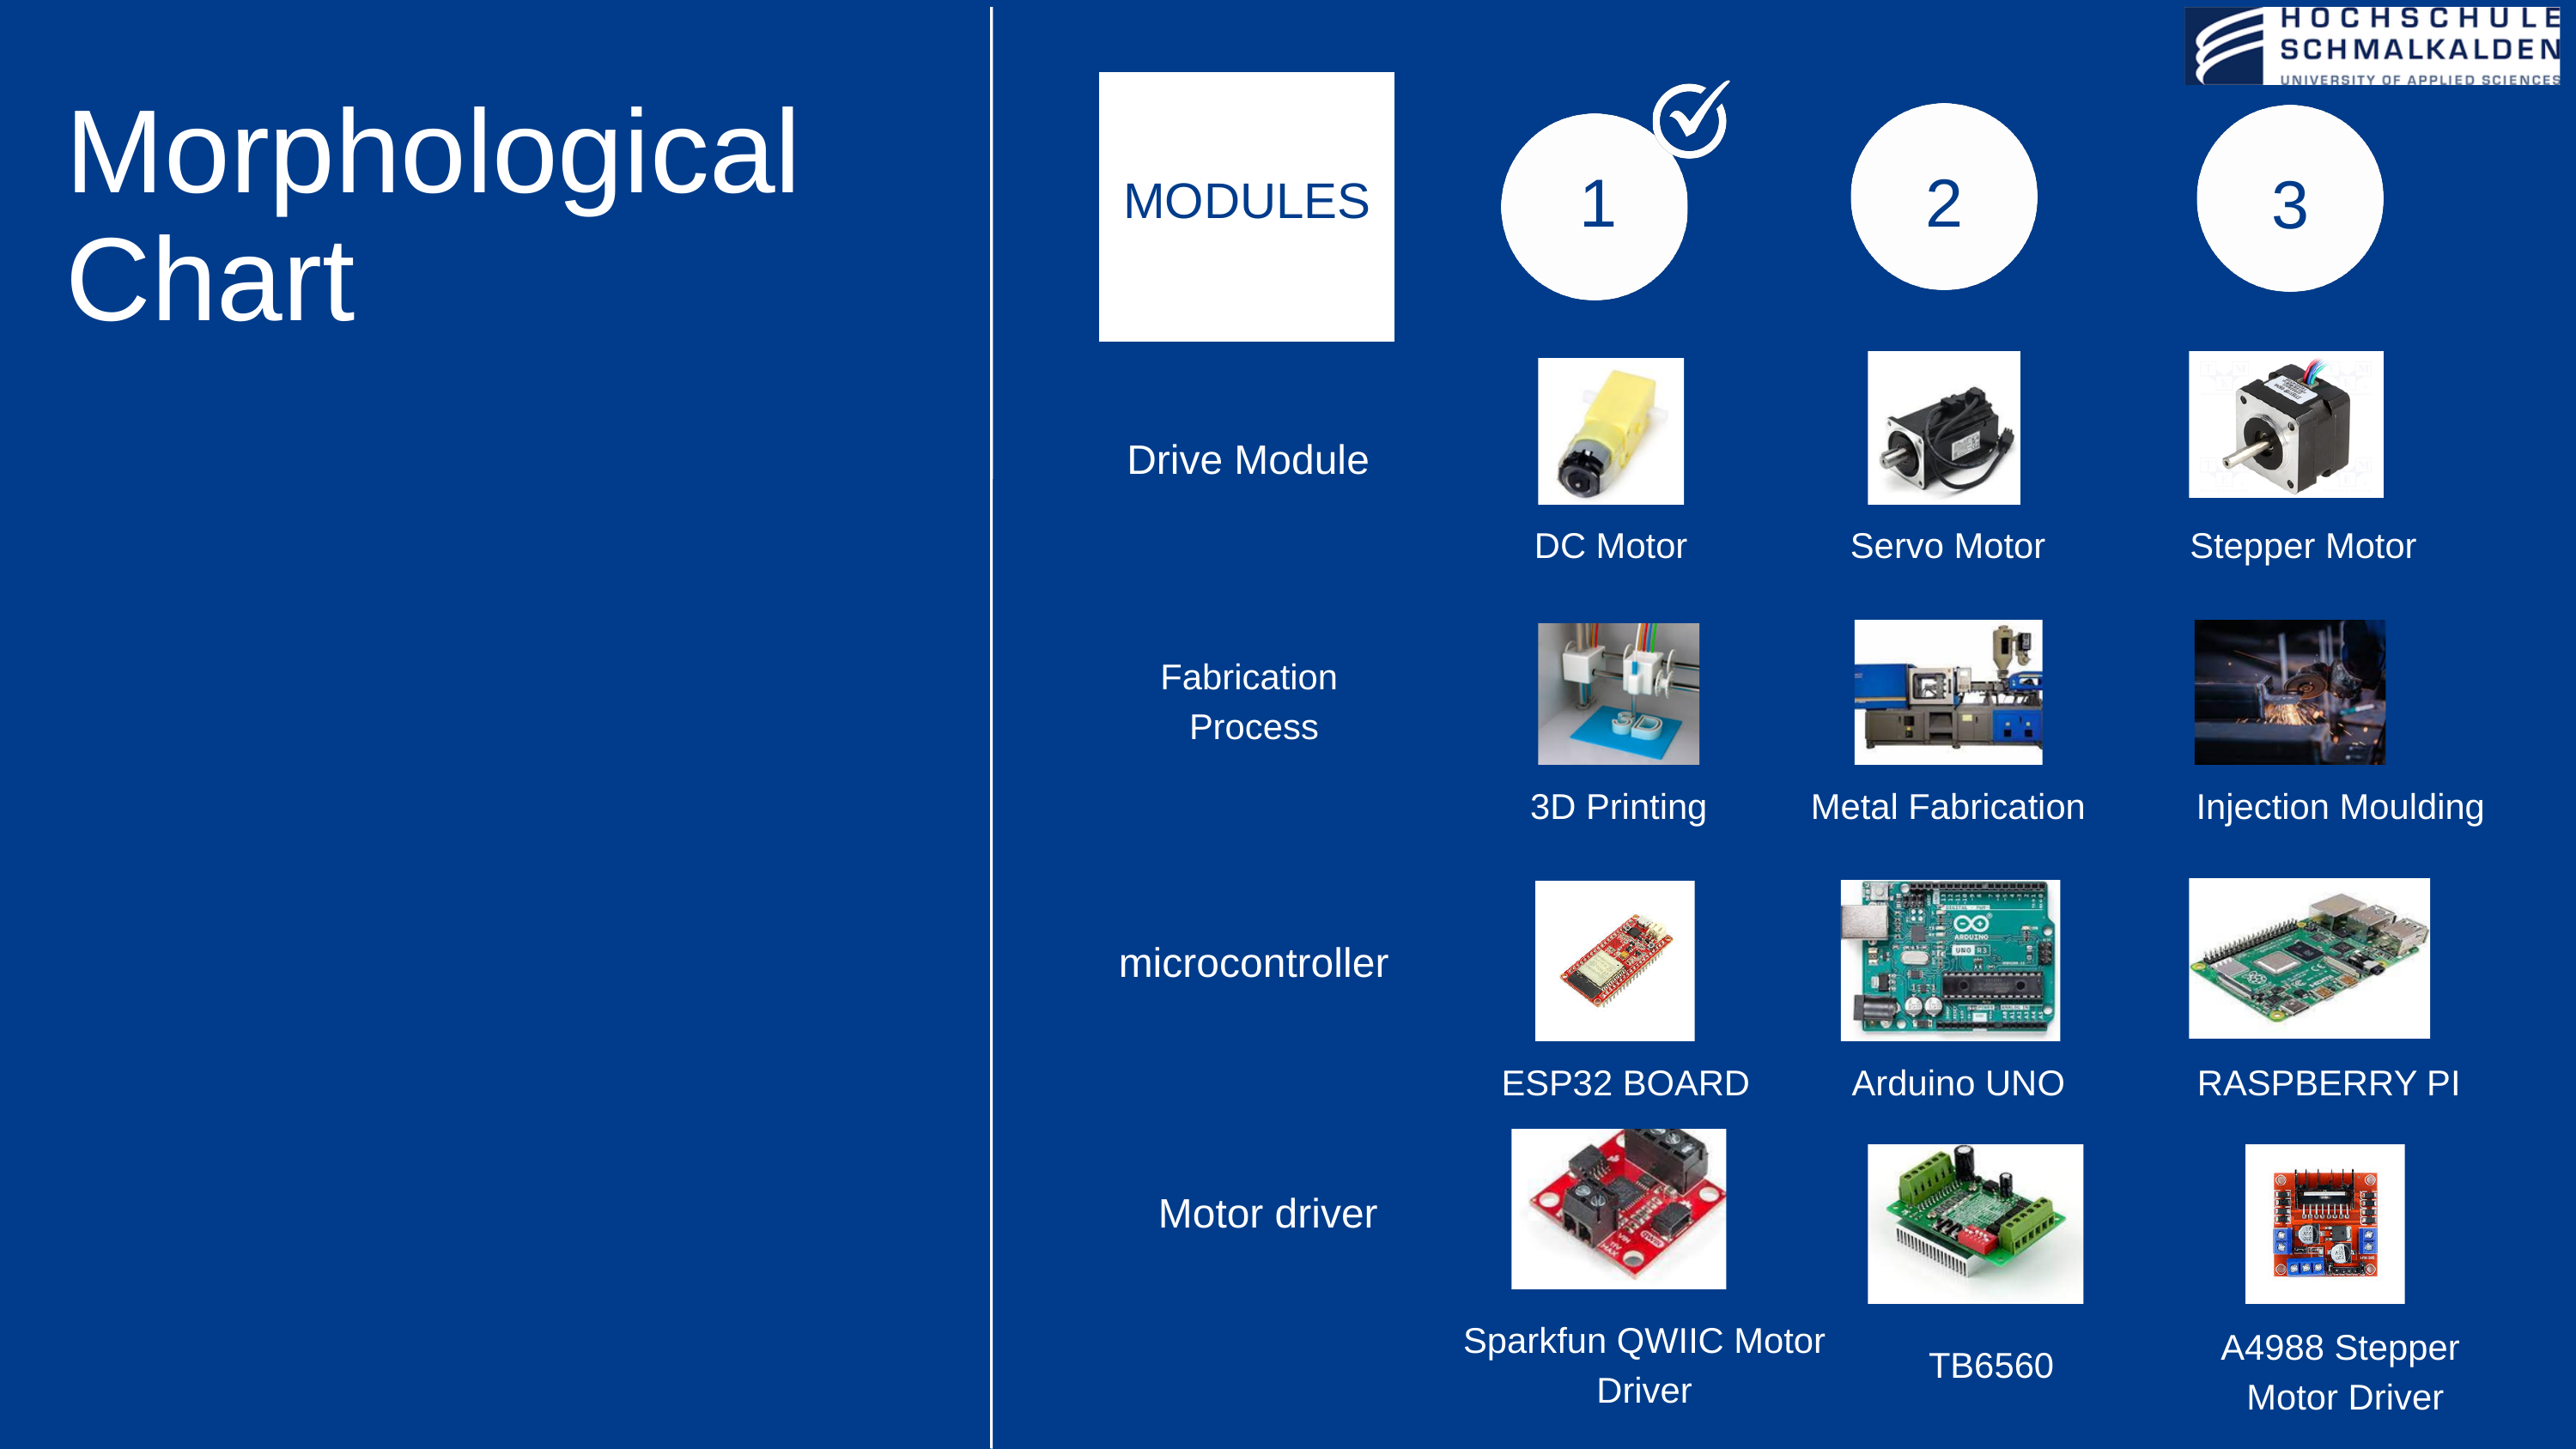

Morphological Chart

2
1
3
MODULES

Drive Module
DC Motor
Servo Motor
Stepper Motor

Fabrication
Process

3D Printing
Metal Fabrication
Injection Moulding

microcontroller
ESP32 BOARD
Arduino UNO
RASPBERRY PI

Motor driver
Sparkfun QWIIC Motor Driver
A4988 Stepper
 Motor Driver

TB6560